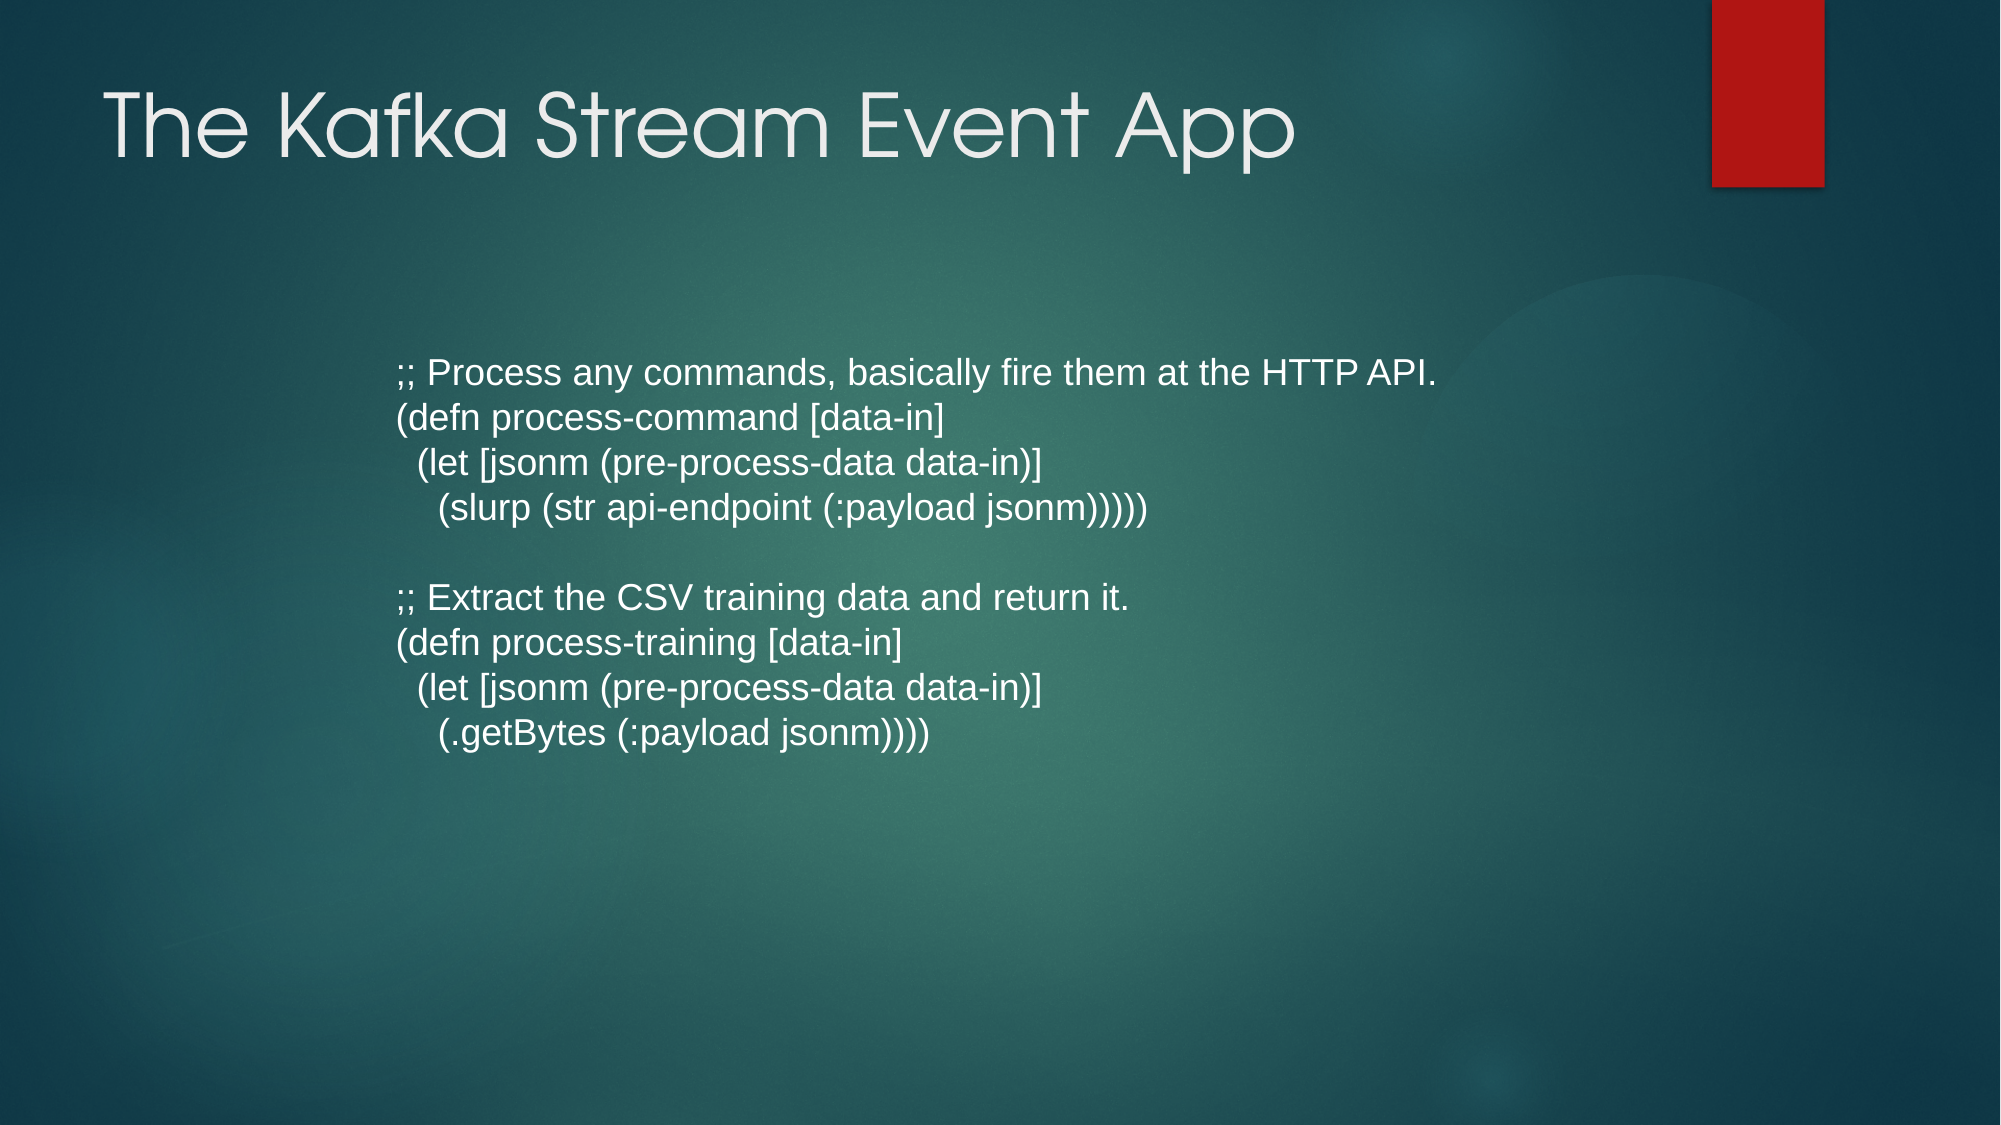

# The Kafka Stream Event App
;; Process any commands, basically fire them at the HTTP API.
(defn process-command [data-in]
  (let [jsonm (pre-process-data data-in)]
    (slurp (str api-endpoint (:payload jsonm)))))

;; Extract the CSV training data and return it.
(defn process-training [data-in]
  (let [jsonm (pre-process-data data-in)]
    (.getBytes (:payload jsonm))))